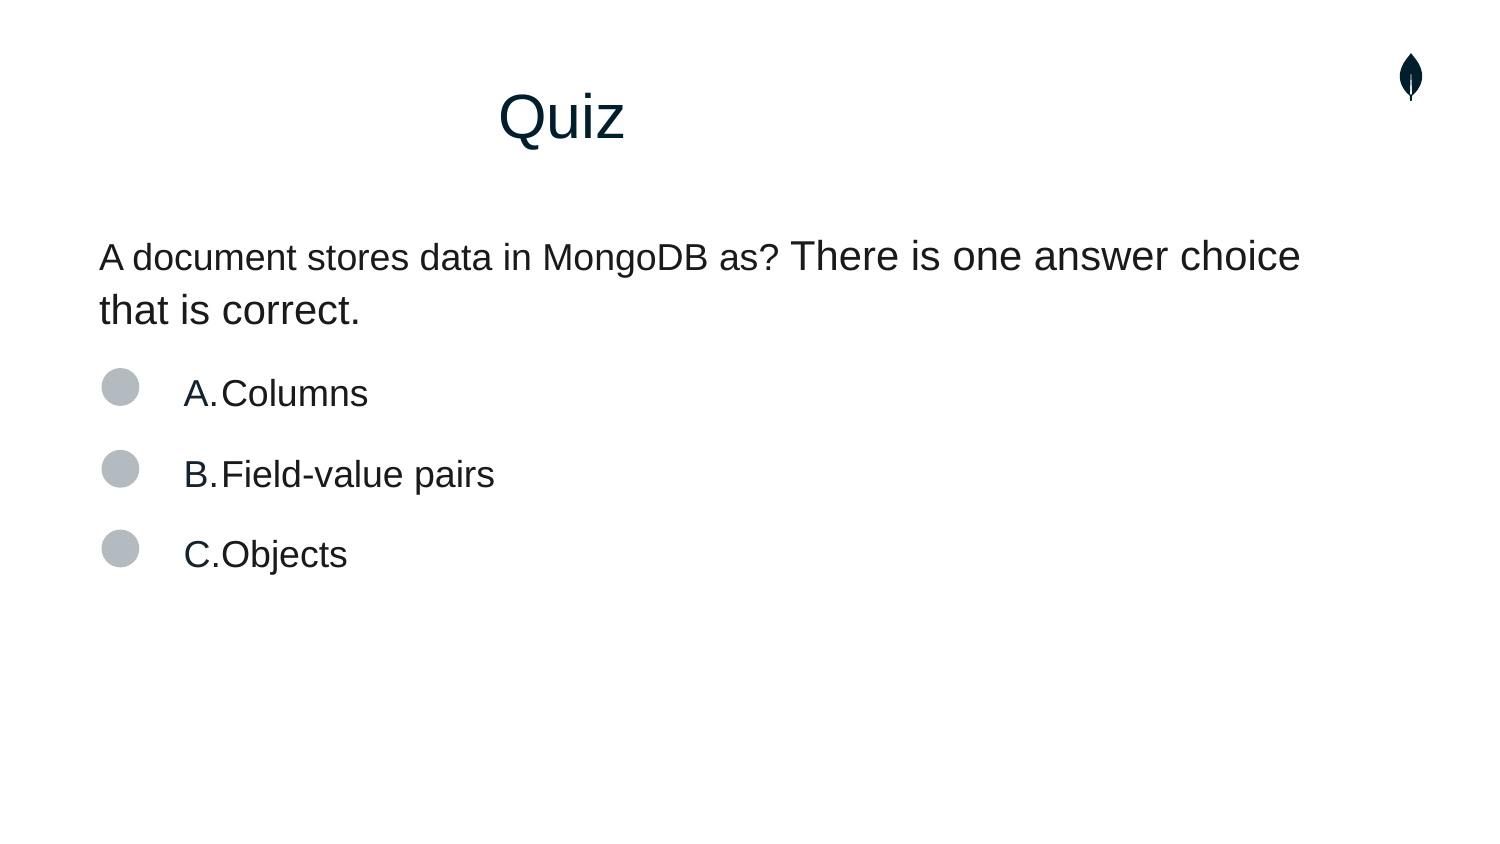

# Quiz
A document stores data in MongoDB as? There is one answer choice that is correct.
Columns
Field-value pairs
Objects